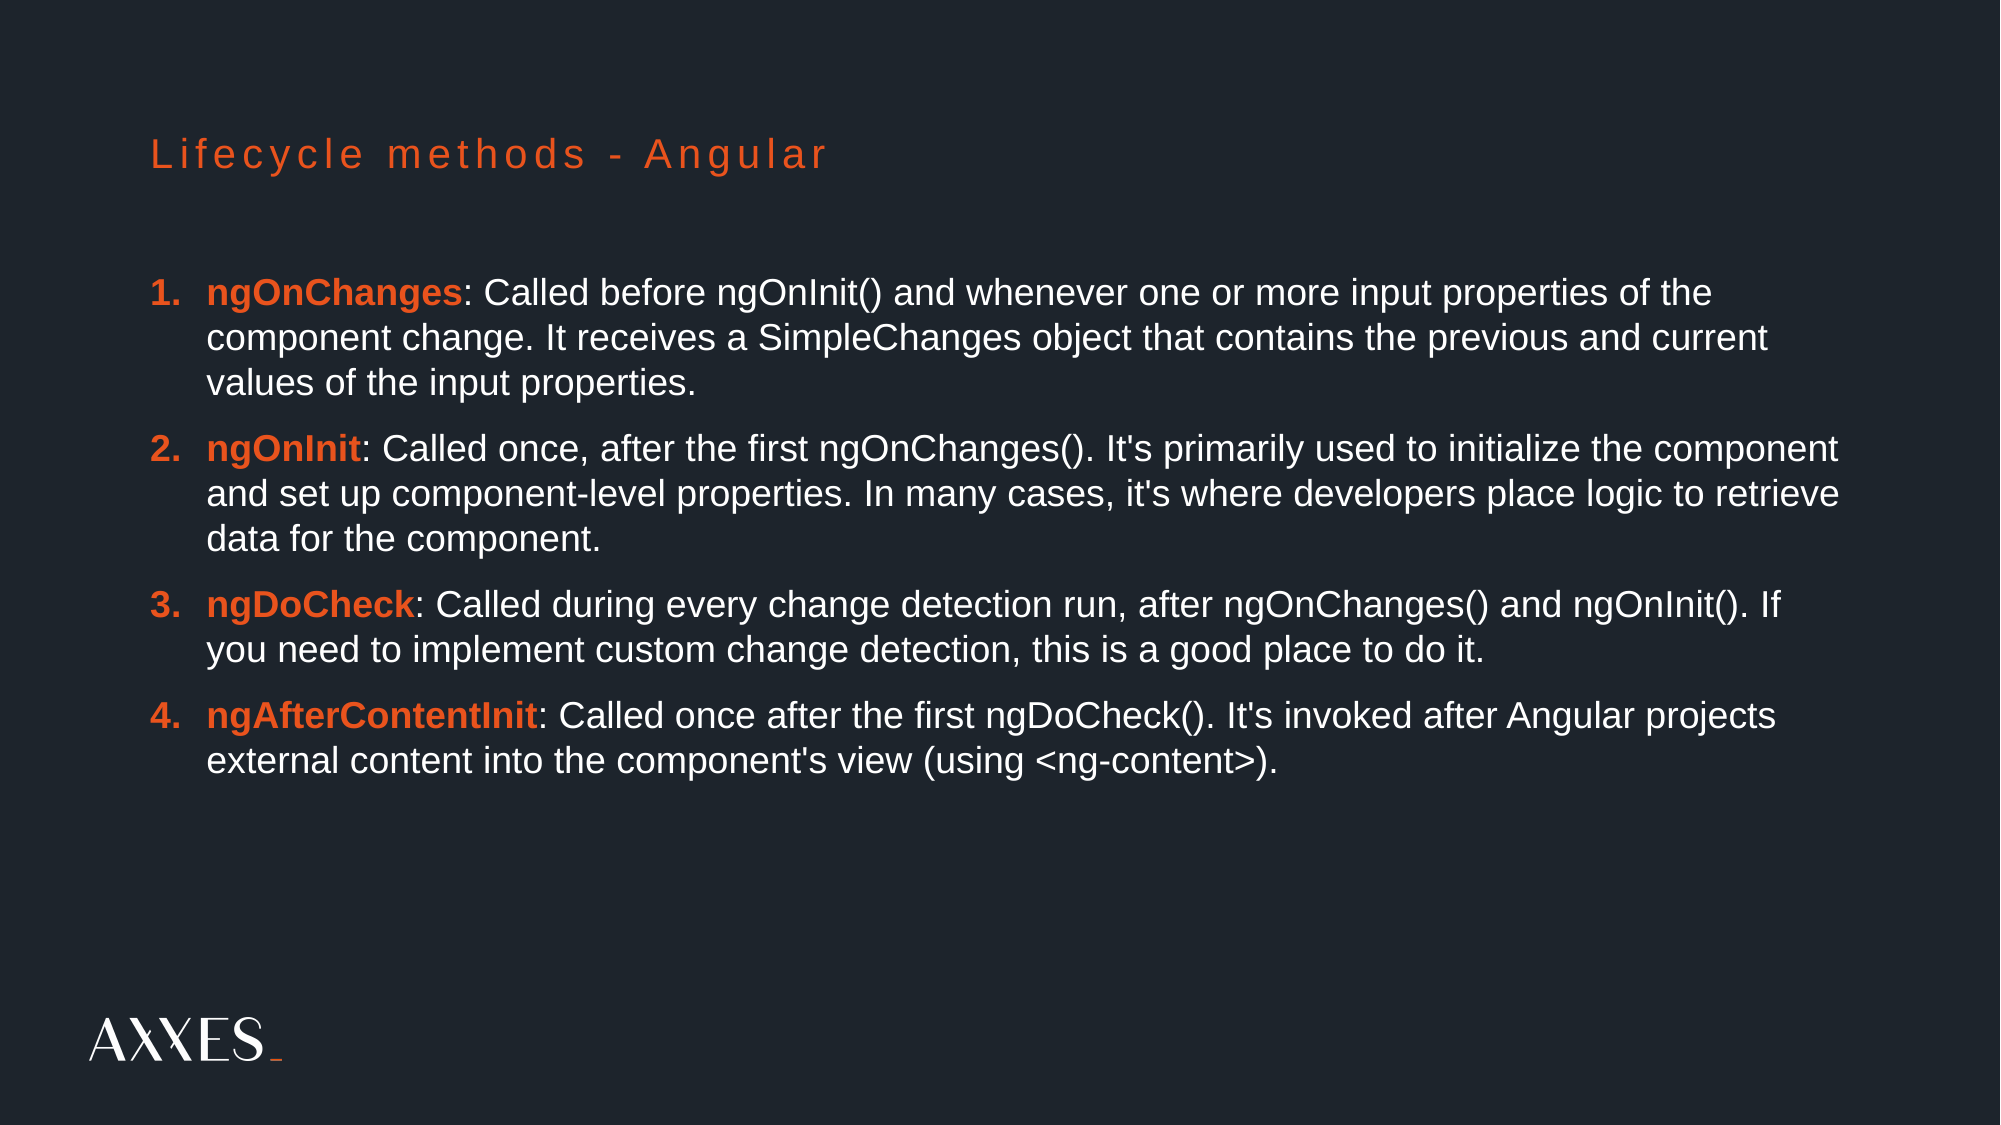

# Lifecycle methods - Angular
ngOnChanges: Called before ngOnInit() and whenever one or more input properties of the component change. It receives a SimpleChanges object that contains the previous and current values of the input properties.
ngOnInit: Called once, after the first ngOnChanges(). It's primarily used to initialize the component and set up component-level properties. In many cases, it's where developers place logic to retrieve data for the component.
ngDoCheck: Called during every change detection run, after ngOnChanges() and ngOnInit(). If you need to implement custom change detection, this is a good place to do it.
ngAfterContentInit: Called once after the first ngDoCheck(). It's invoked after Angular projects external content into the component's view (using <ng-content>).